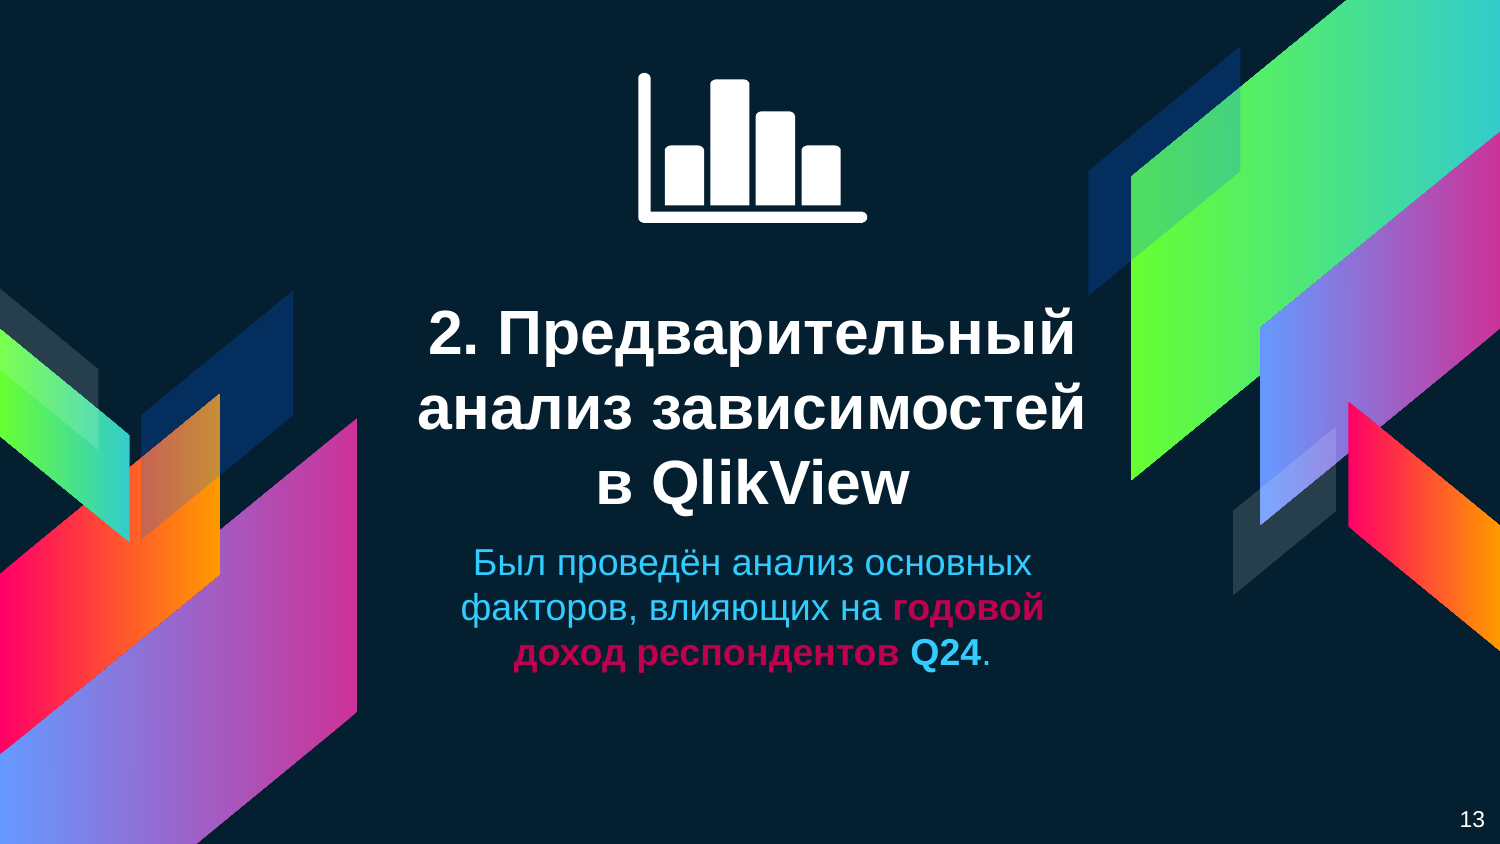

# 2. Предварительный анализ зависимостей в QlikView
Был проведён анализ основных факторов, влияющих на годовой доход респондентов Q24.
13